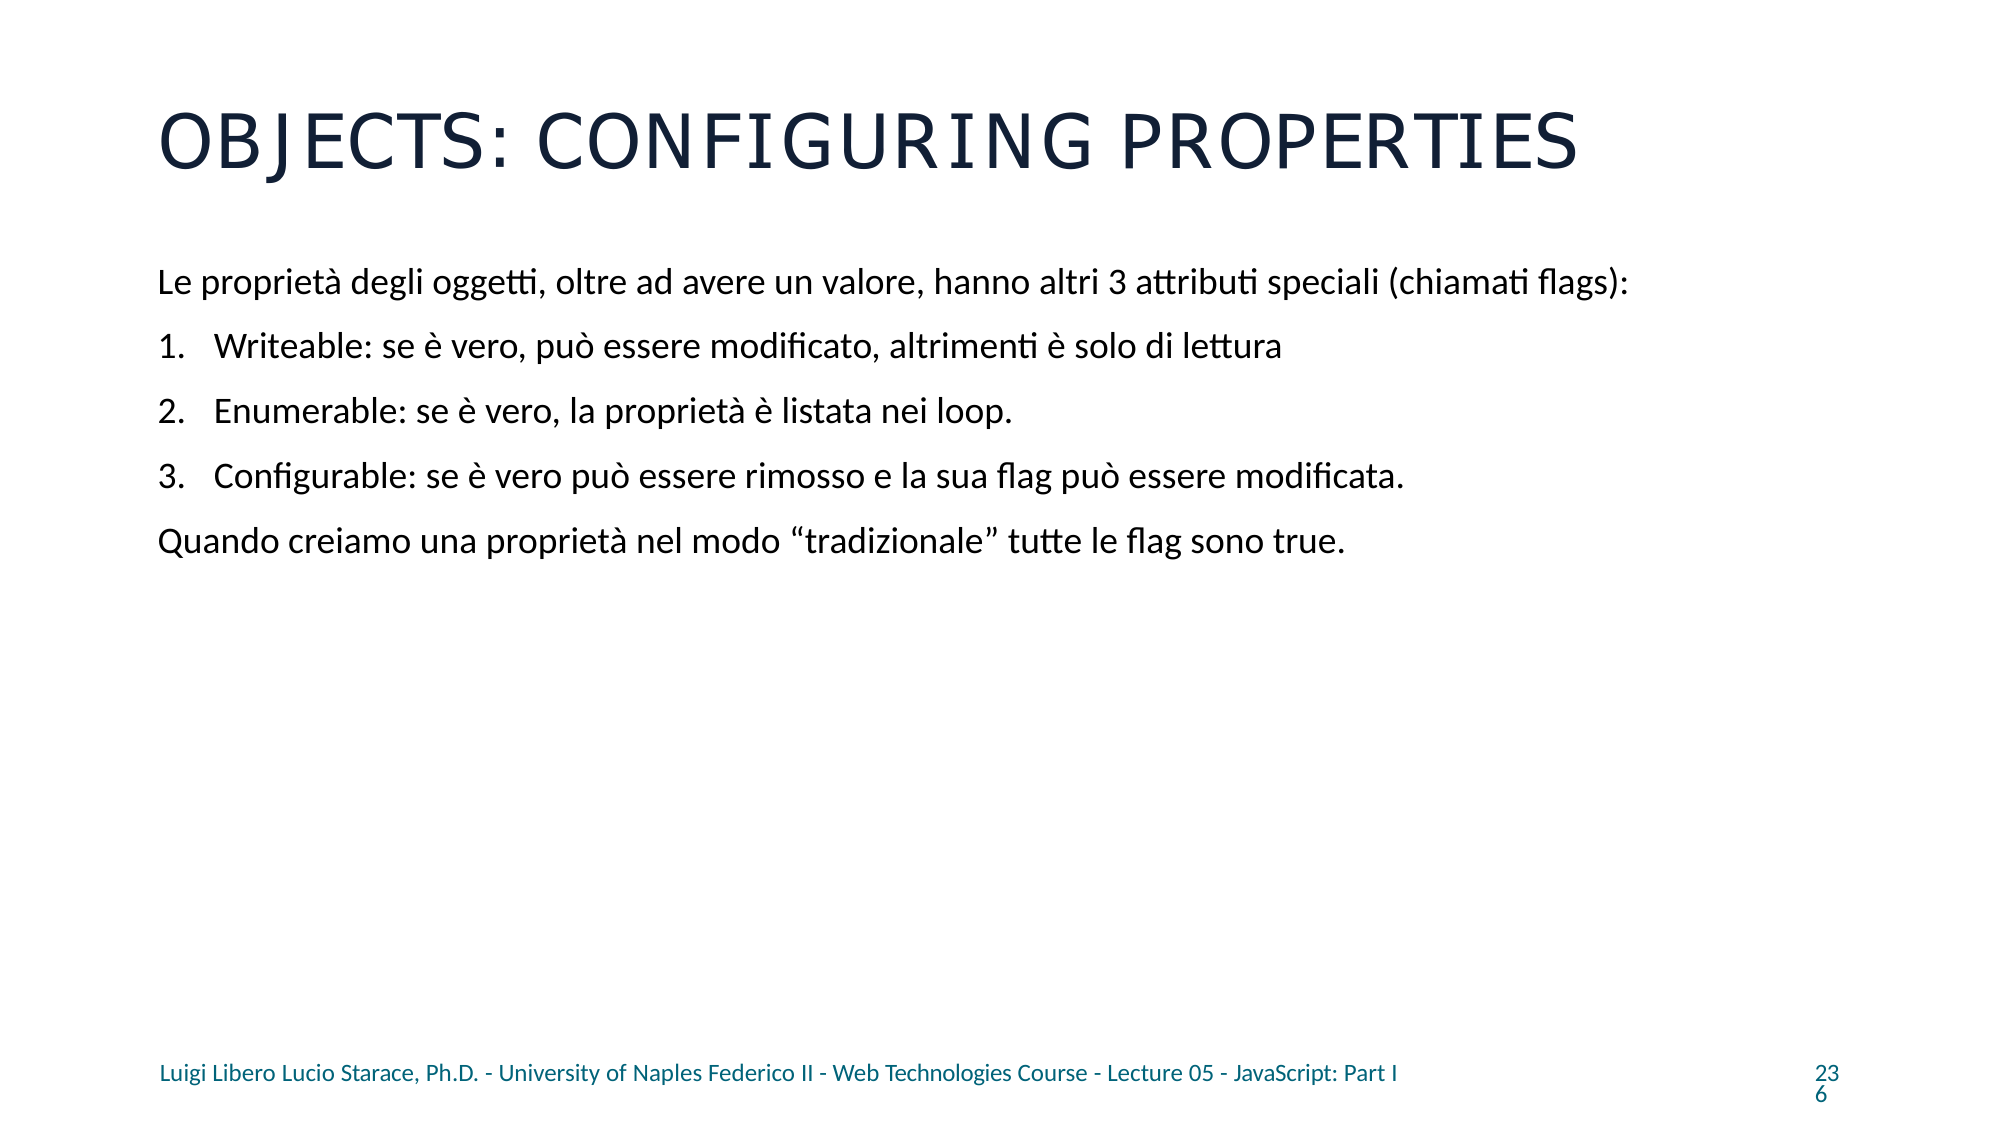

# OBJECTS: CONFIGURING PROPERTIES
Le proprietà degli oggetti, oltre ad avere un valore, hanno altri 3 attributi speciali (chiamati flags):
Writeable: se è vero, può essere modificato, altrimenti è solo di lettura
Enumerable: se è vero, la proprietà è listata nei loop.
Configurable: se è vero può essere rimosso e la sua flag può essere modificata.
Quando creiamo una proprietà nel modo “tradizionale” tutte le flag sono true.
Luigi Libero Lucio Starace, Ph.D. - University of Naples Federico II - Web Technologies Course - Lecture 05 - JavaScript: Part I
236